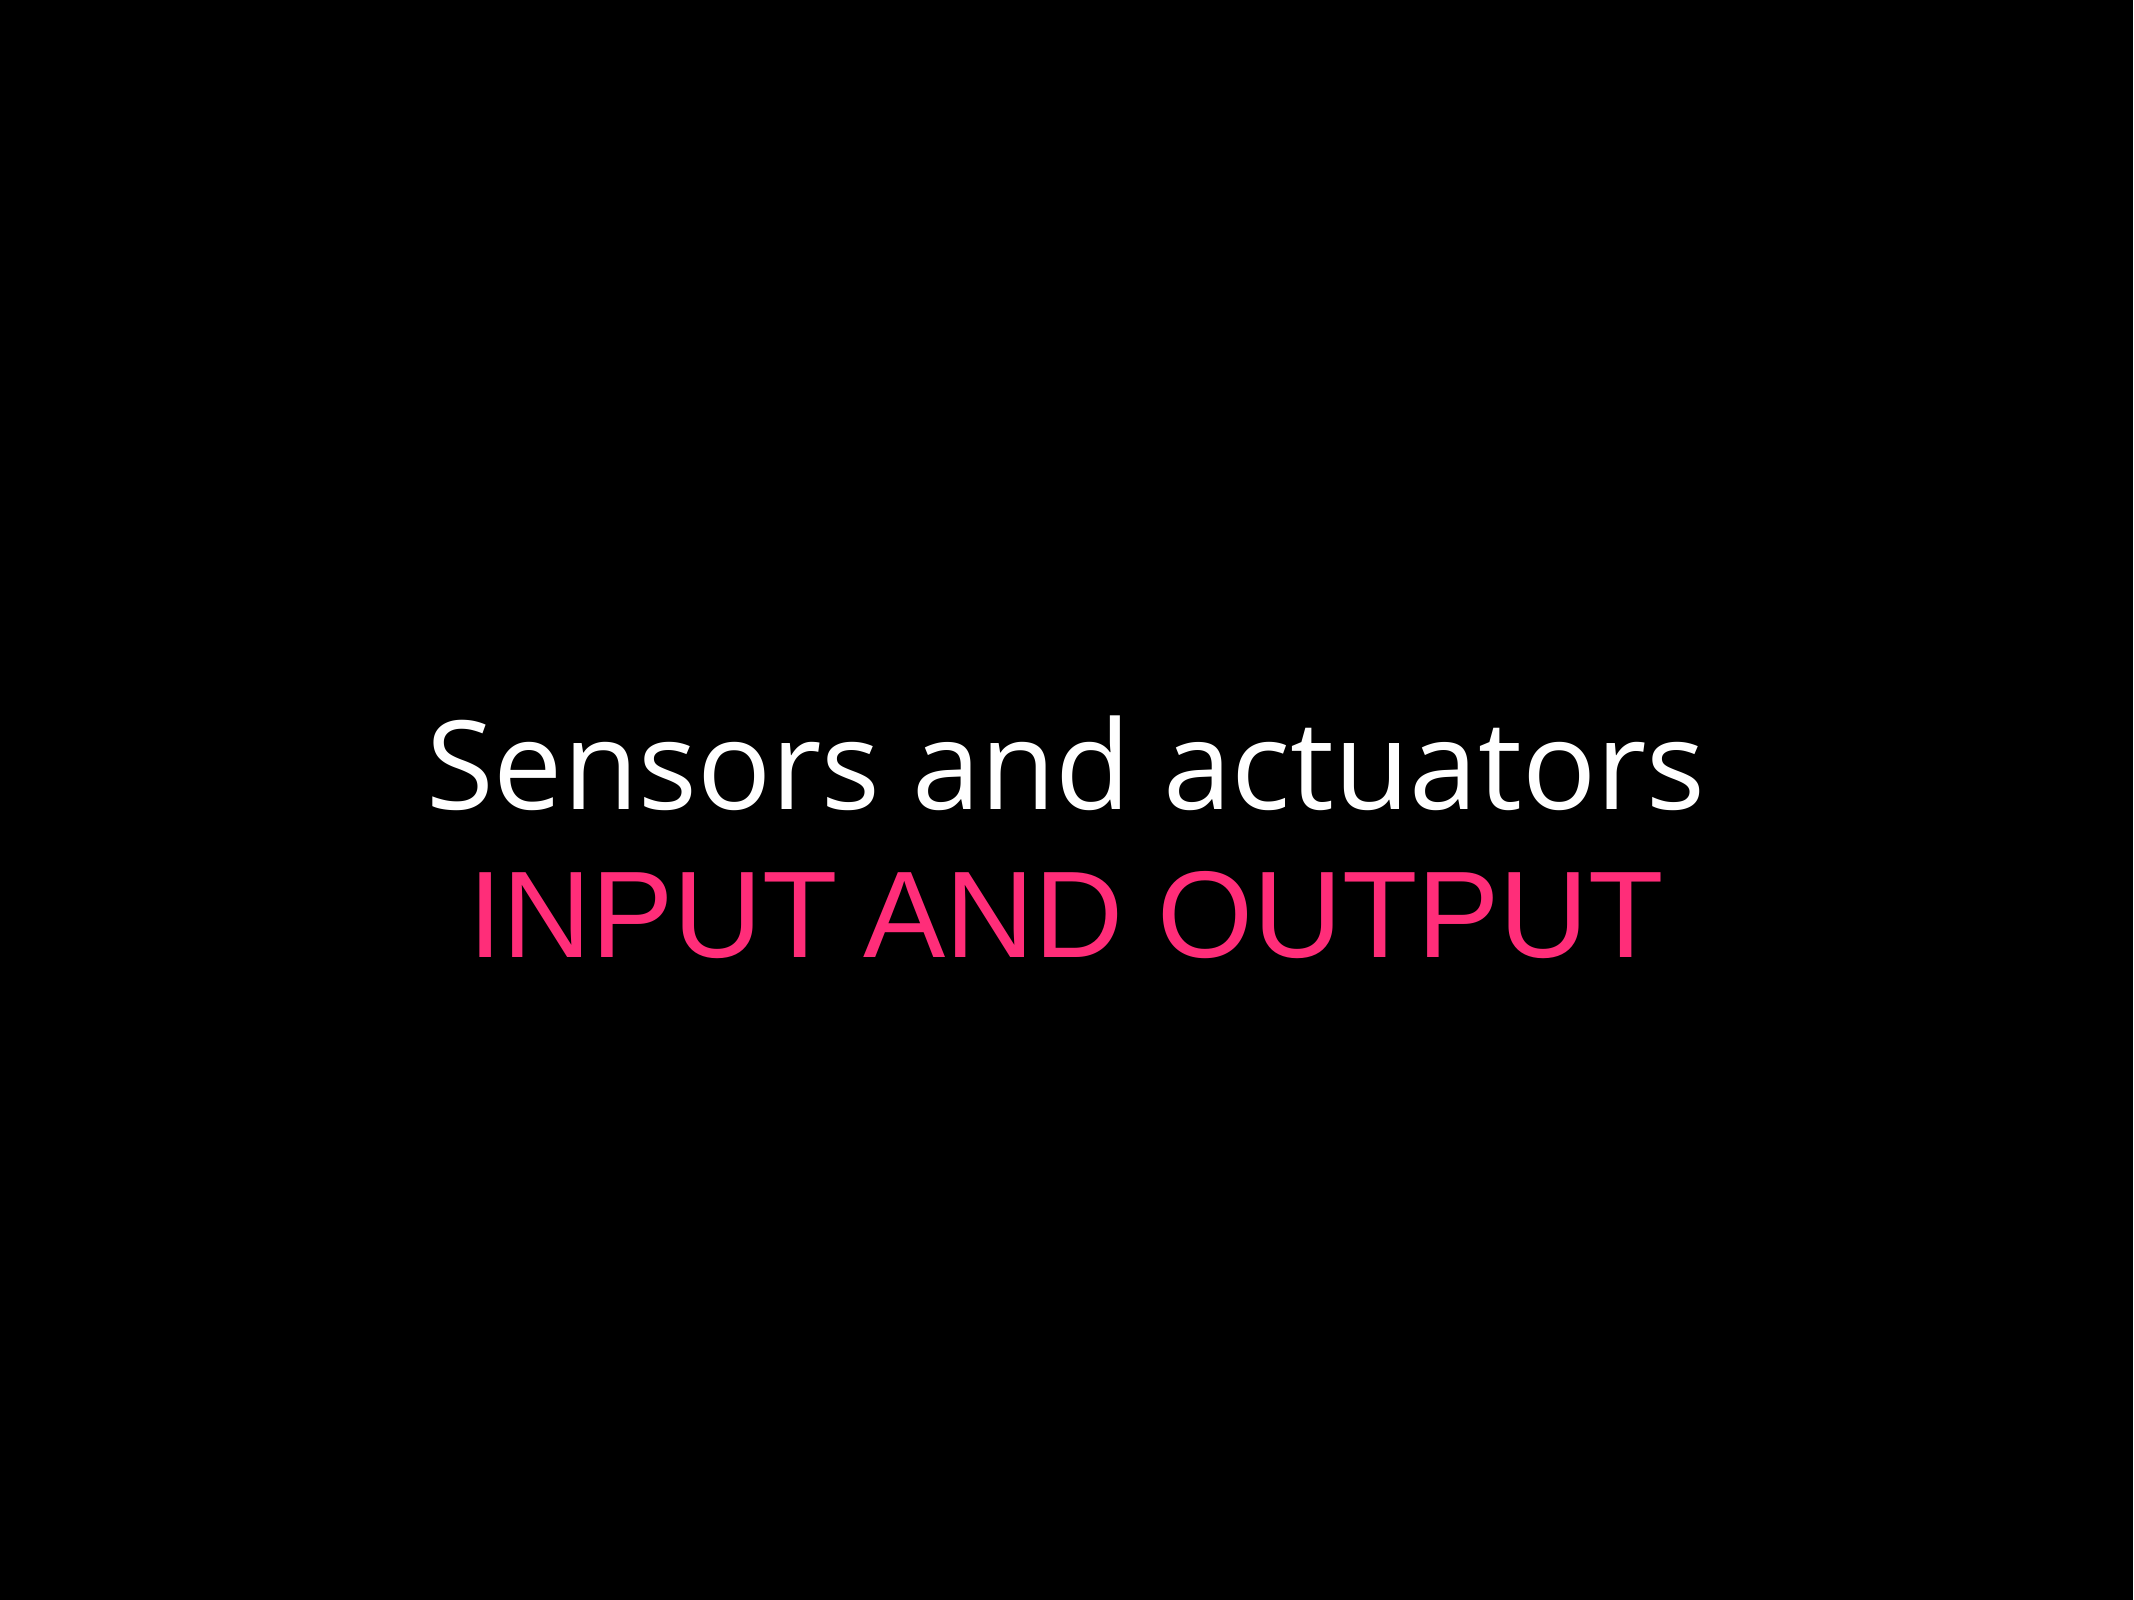

# Sensors and actuators
INPUT AND OUTPUT